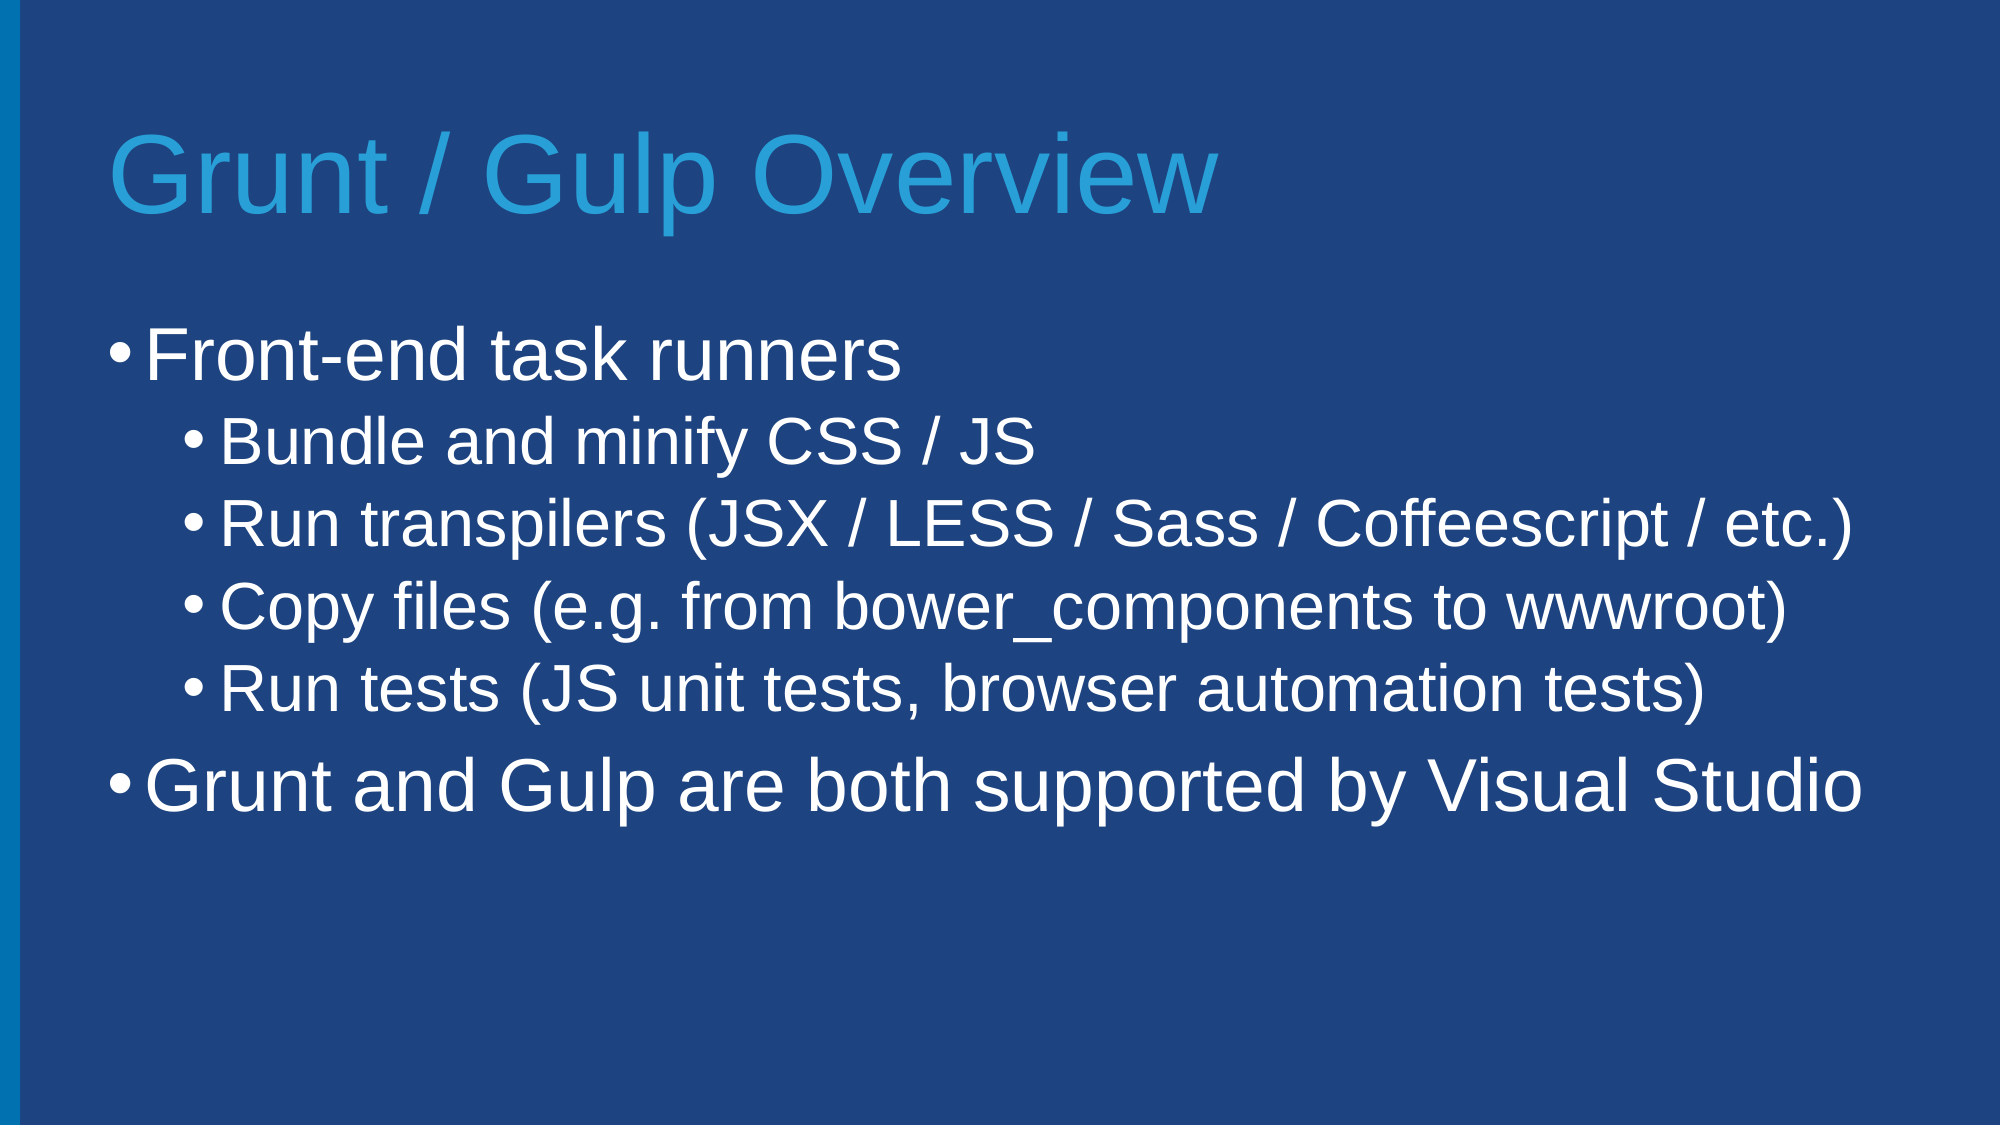

# Grunt / Gulp Overview
Front-end task runners
Bundle and minify CSS / JS
Run transpilers (JSX / LESS / Sass / Coffeescript / etc.)
Copy files (e.g. from bower_components to wwwroot)
Run tests (JS unit tests, browser automation tests)
Grunt and Gulp are both supported by Visual Studio